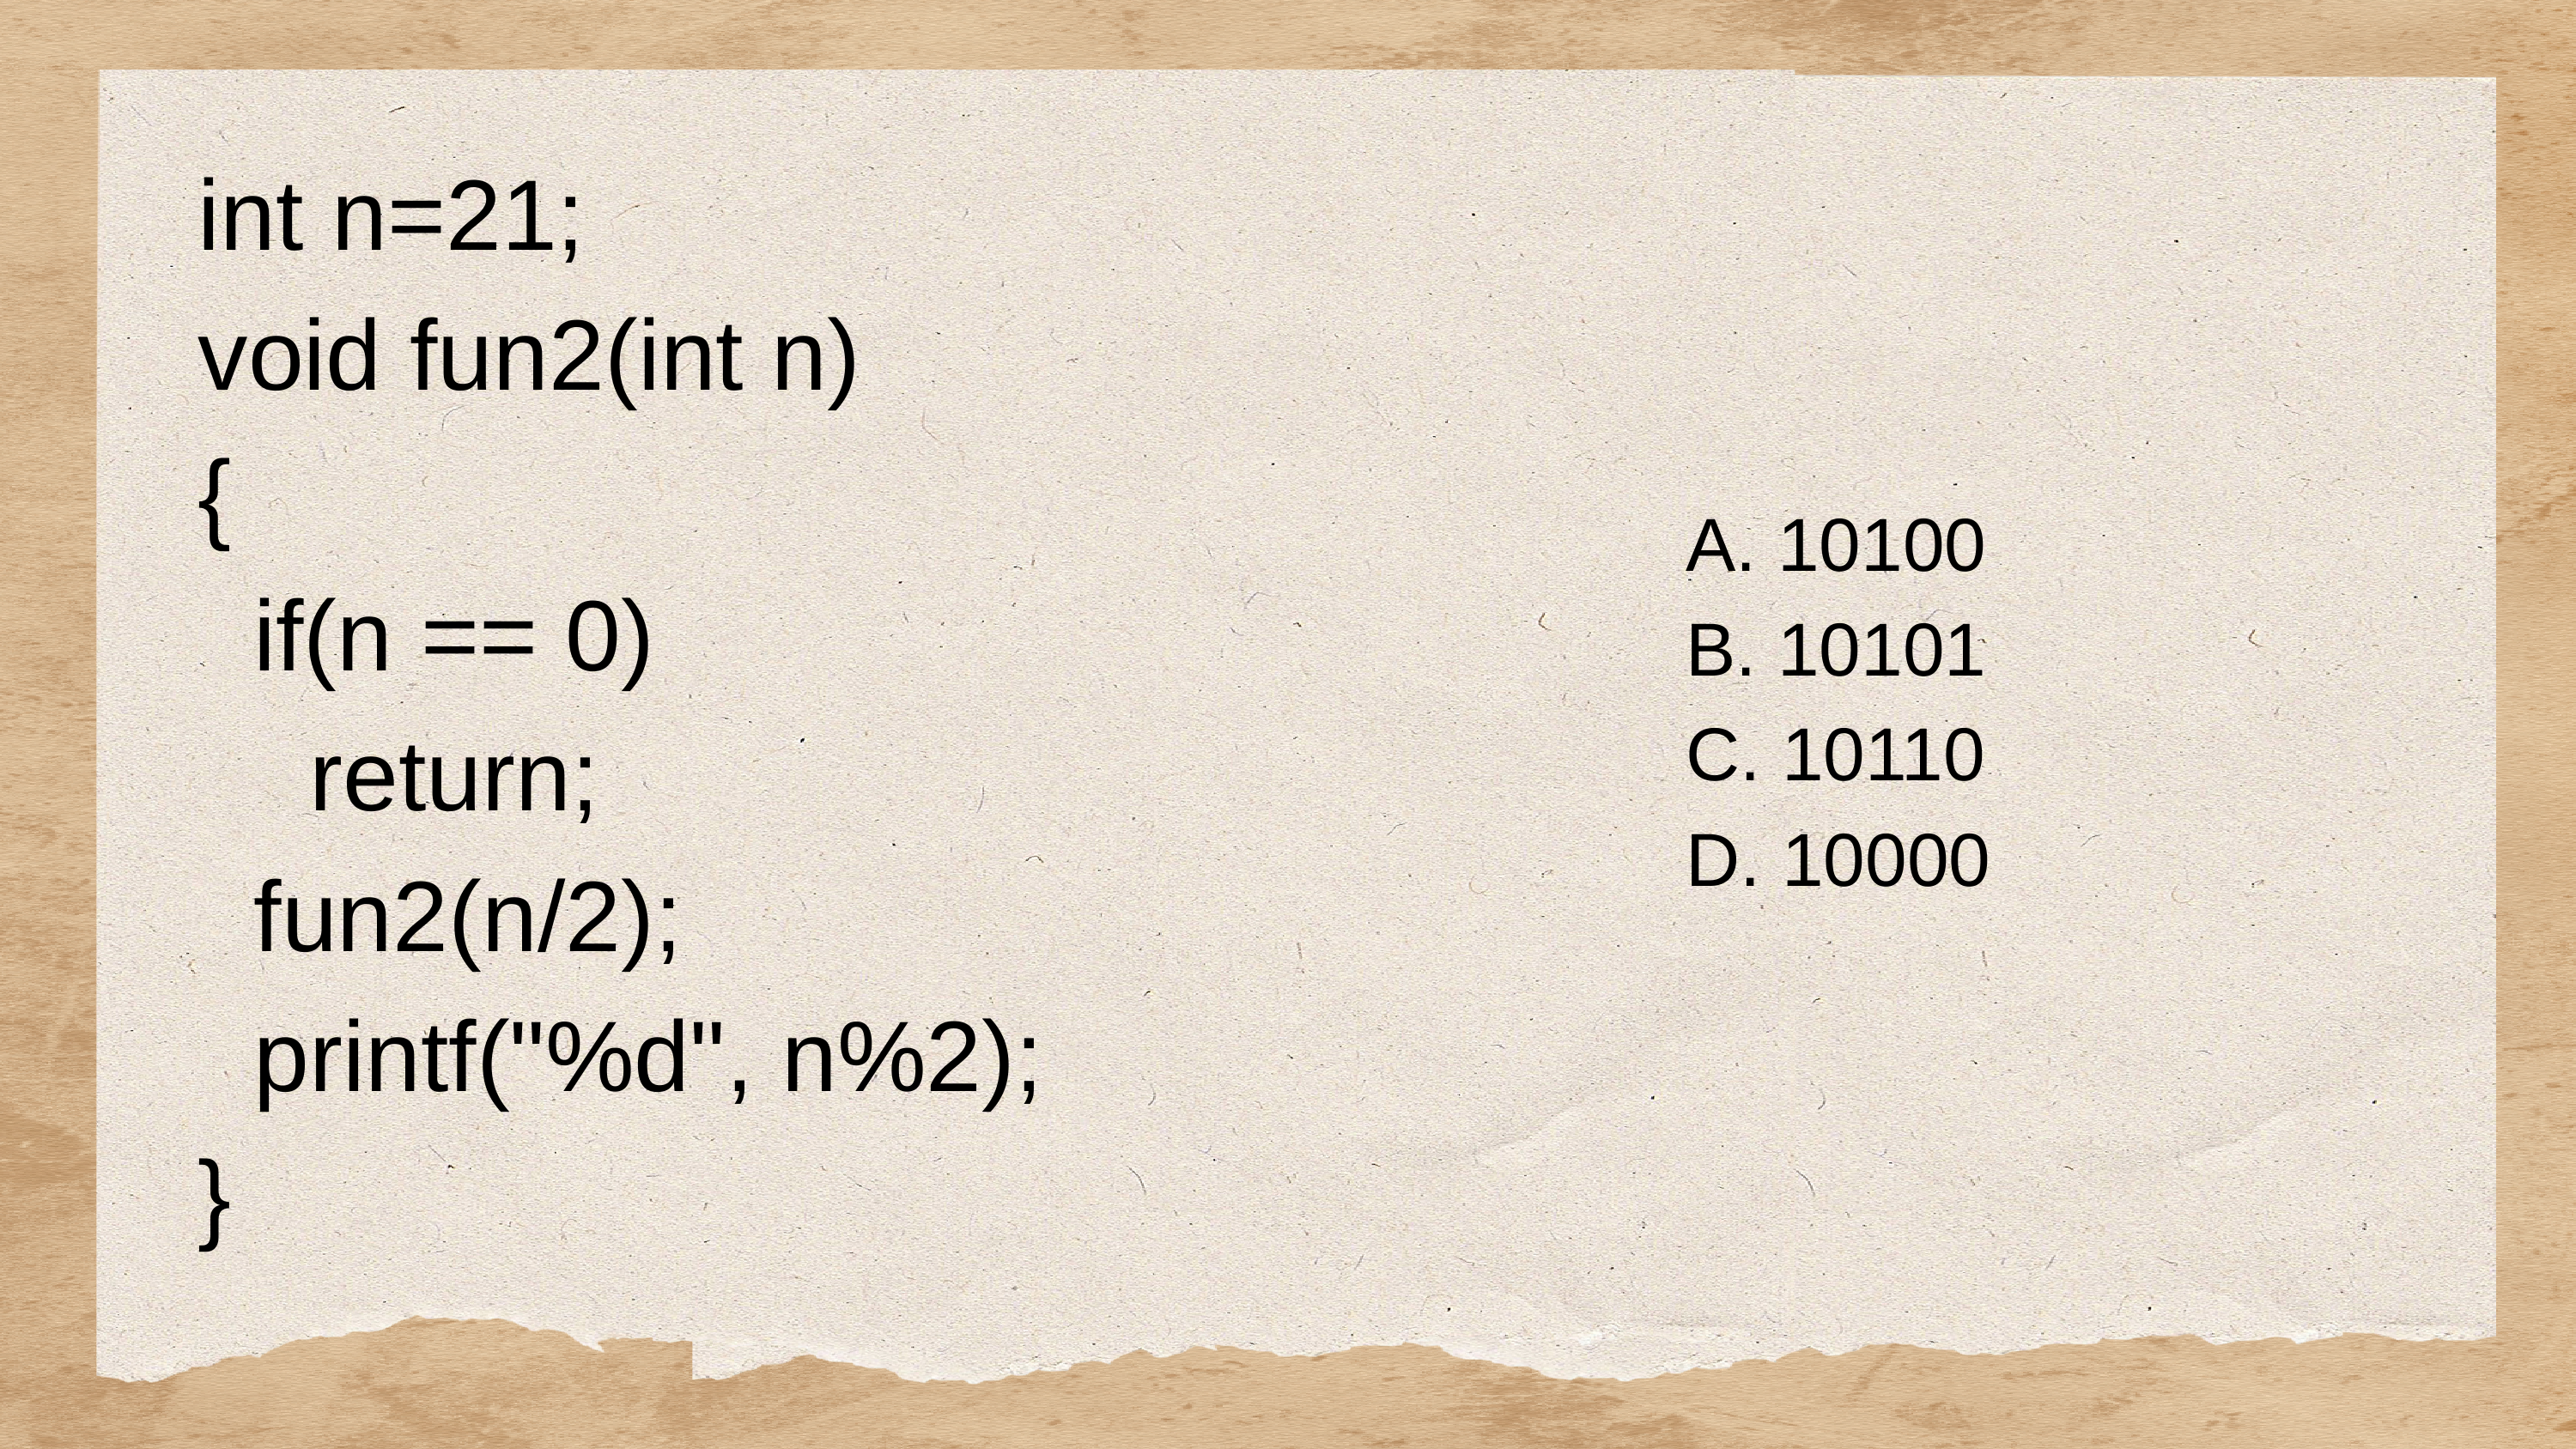

int n=21;
void fun2(int n)
{
  if(n == 0)
    return;
  fun2(n/2);
  printf("%d", n%2);
}

A. 10100
B. 10101
C. 10110
D. 10000